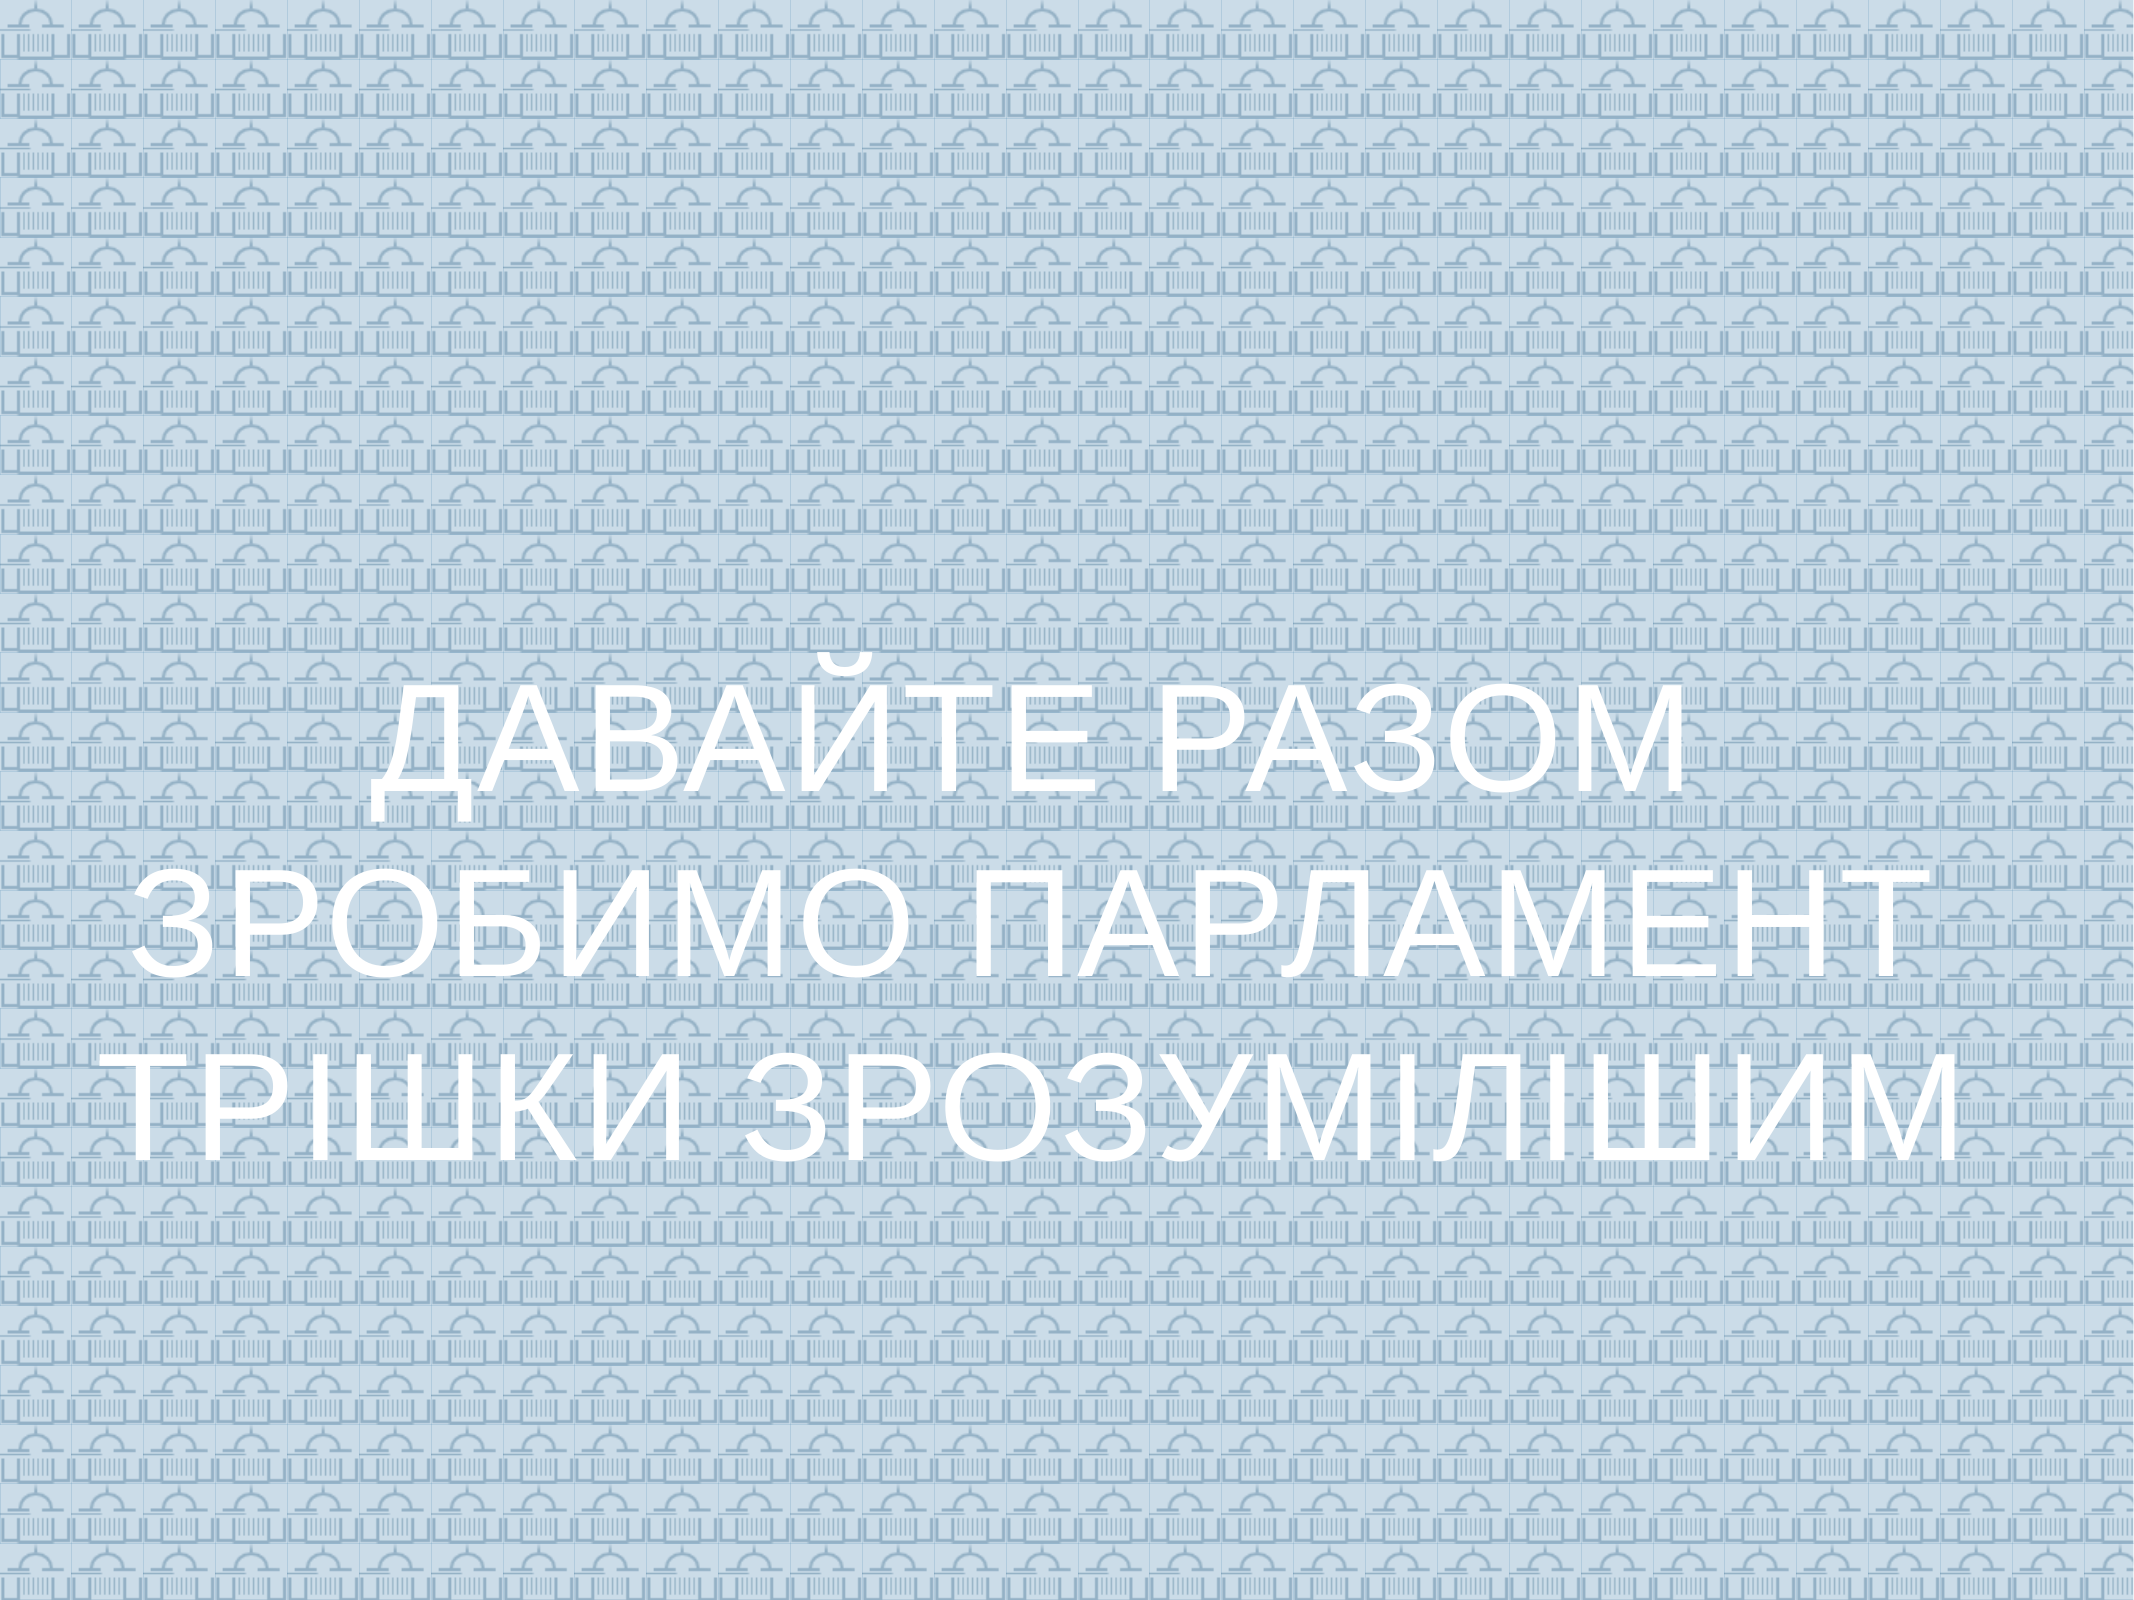

# ДАВАЙТЕ РАЗОМ
ЗРОБИМО ПАРЛАМЕНТ
ТРІШКИ ЗРОЗУМІЛІШИМ